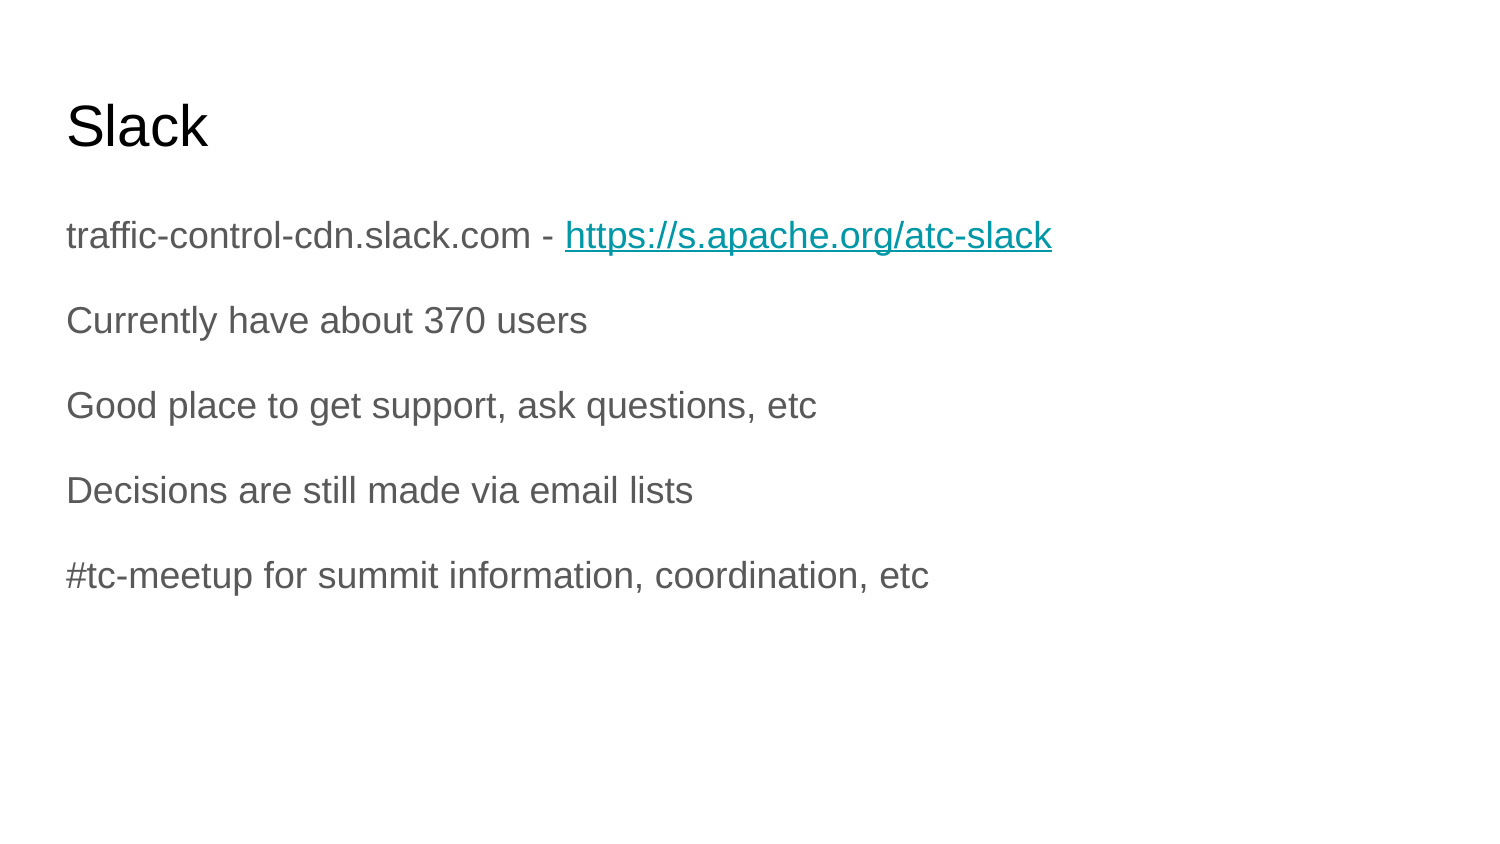

# Slack
traffic-control-cdn.slack.com - https://s.apache.org/atc-slack
Currently have about 370 users
Good place to get support, ask questions, etc
Decisions are still made via email lists
#tc-meetup for summit information, coordination, etc